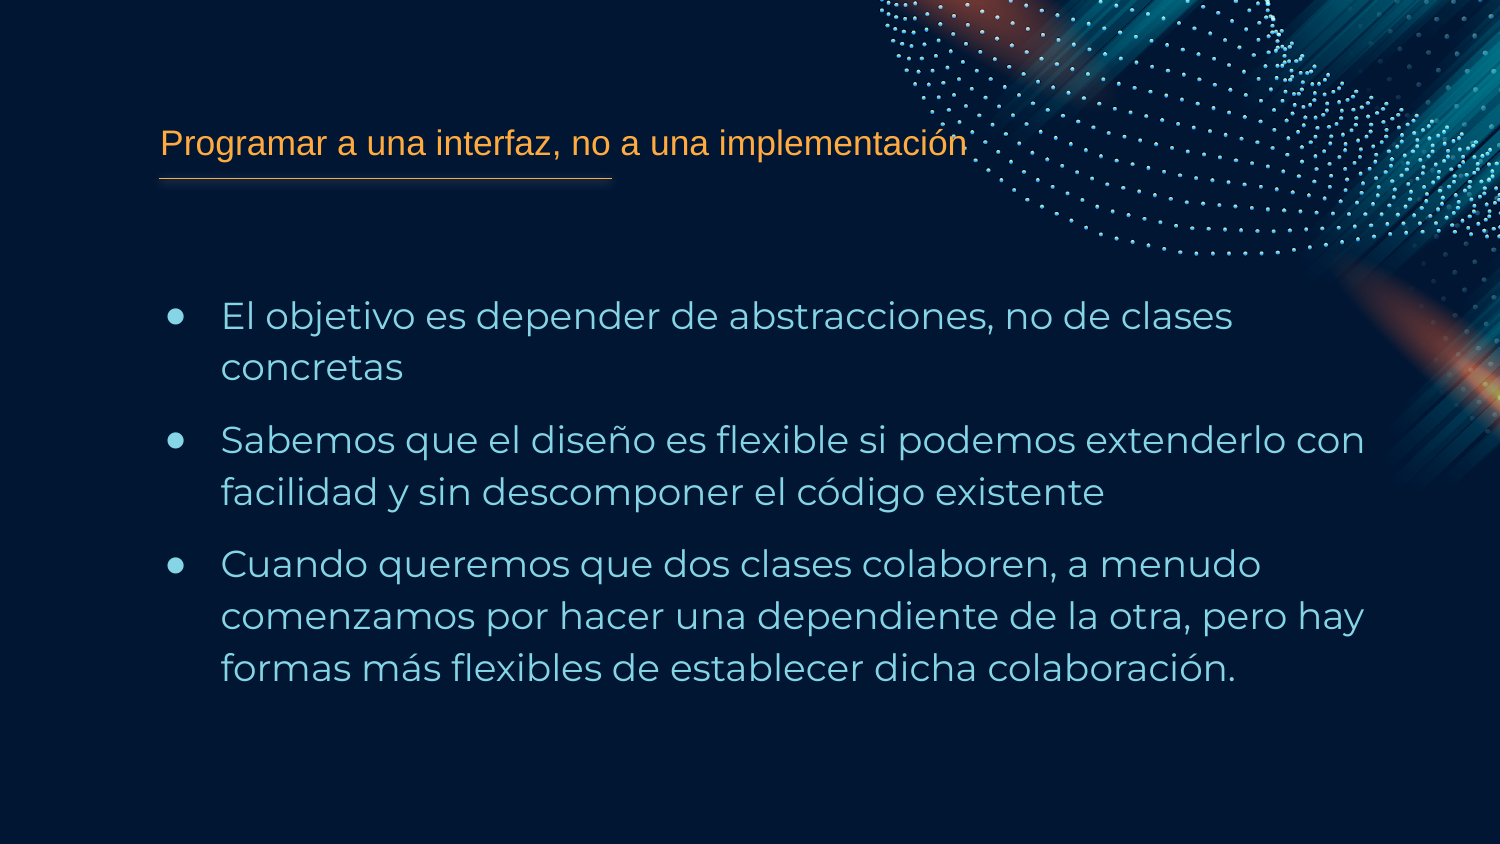

Programar a una interfaz, no a una implementación
El objetivo es depender de abstracciones, no de clases concretas
Sabemos que el diseño es flexible si podemos extenderlo con facilidad y sin descomponer el código existente
Cuando queremos que dos clases colaboren, a menudo comenzamos por hacer una dependiente de la otra, pero hay formas más flexibles de establecer dicha colaboración.